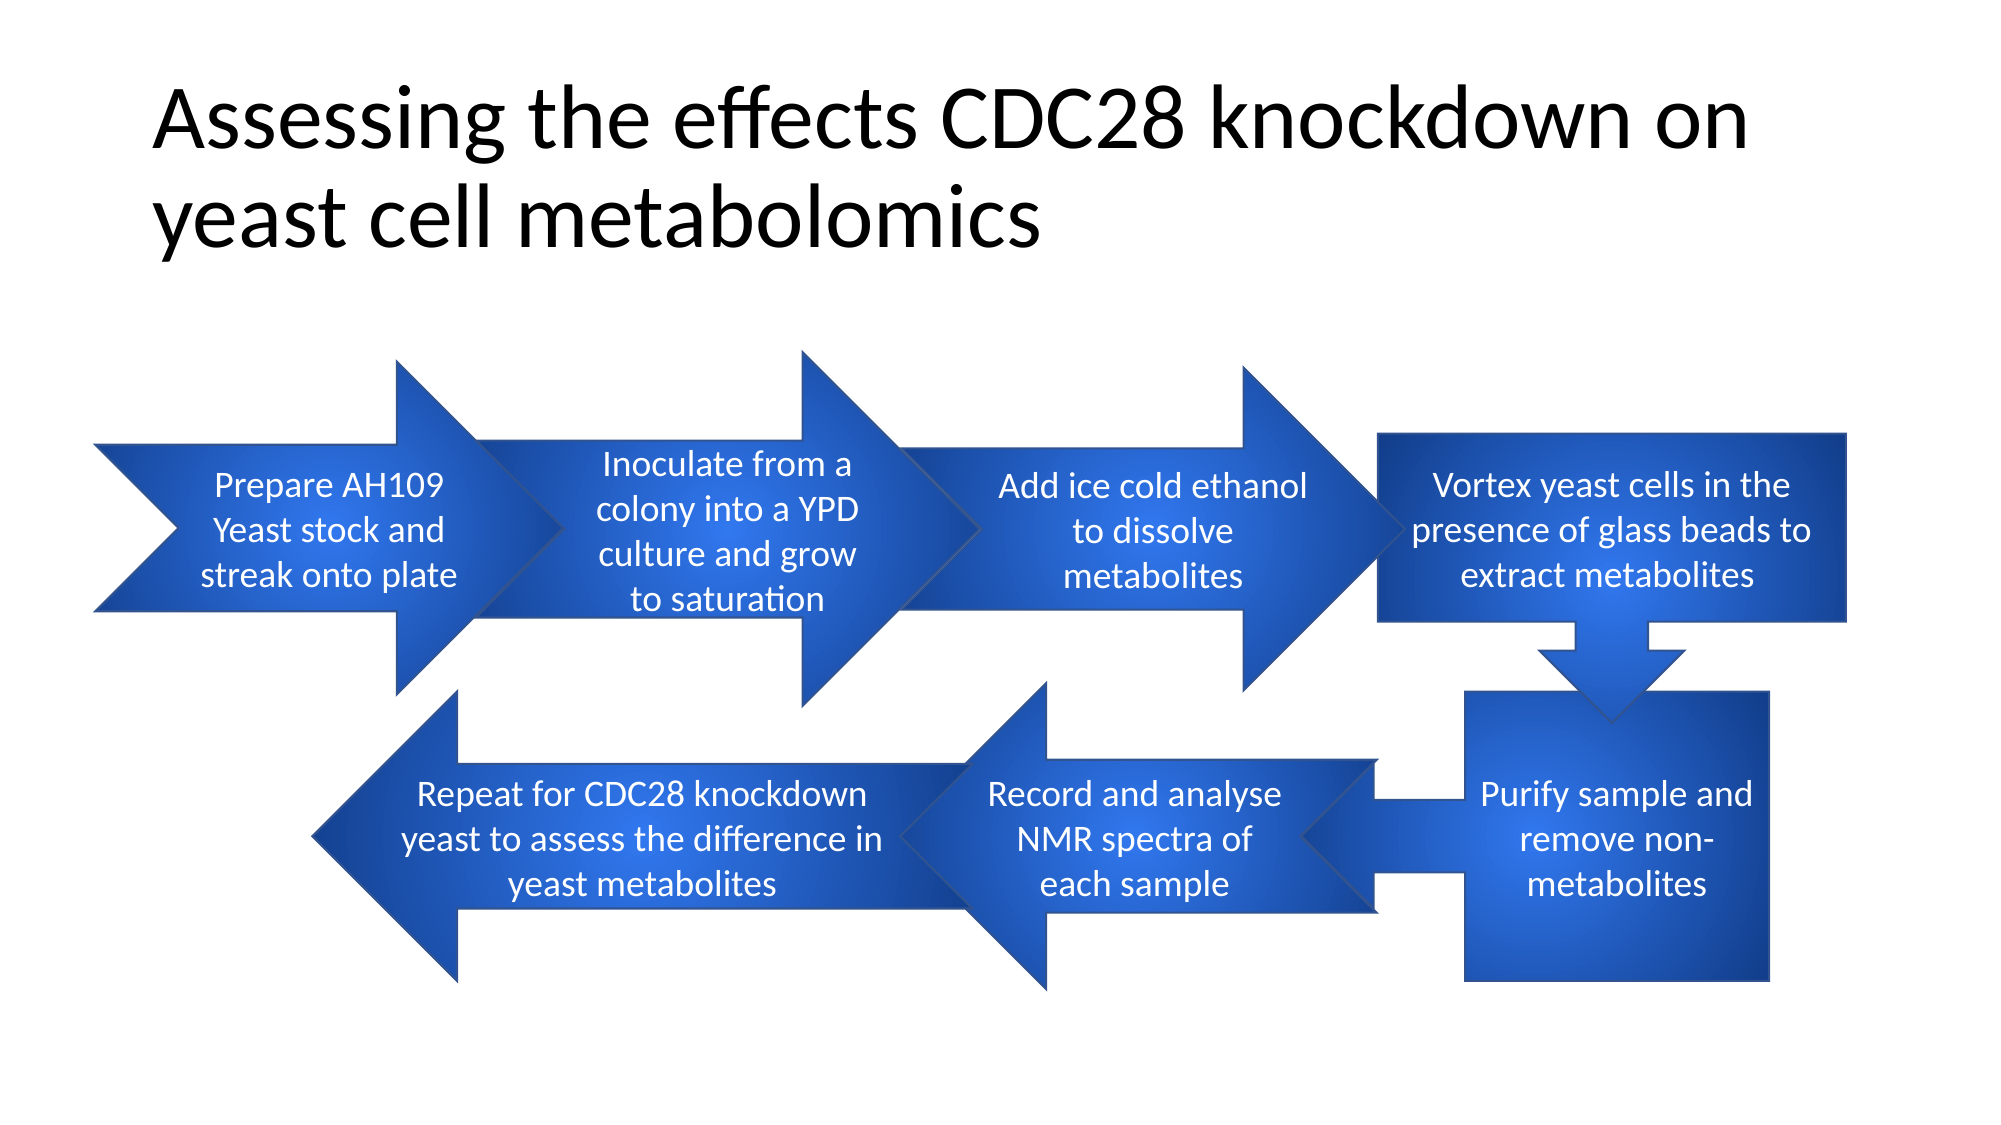

# Assessing the effects CDC28 knockdown on yeast cell metabolomics
Inoculate from a colony into a YPD culture and grow to saturation
Prepare AH109 Yeast stock and streak onto plate
Add ice cold ethanol to dissolve metabolites
Vortex yeast cells in the presence of glass beads to extract metabolites
Record and analyse NMR spectra of each sample
Purify sample and remove non-metabolites
Repeat for CDC28 knockdown yeast to assess the difference in yeast metabolites